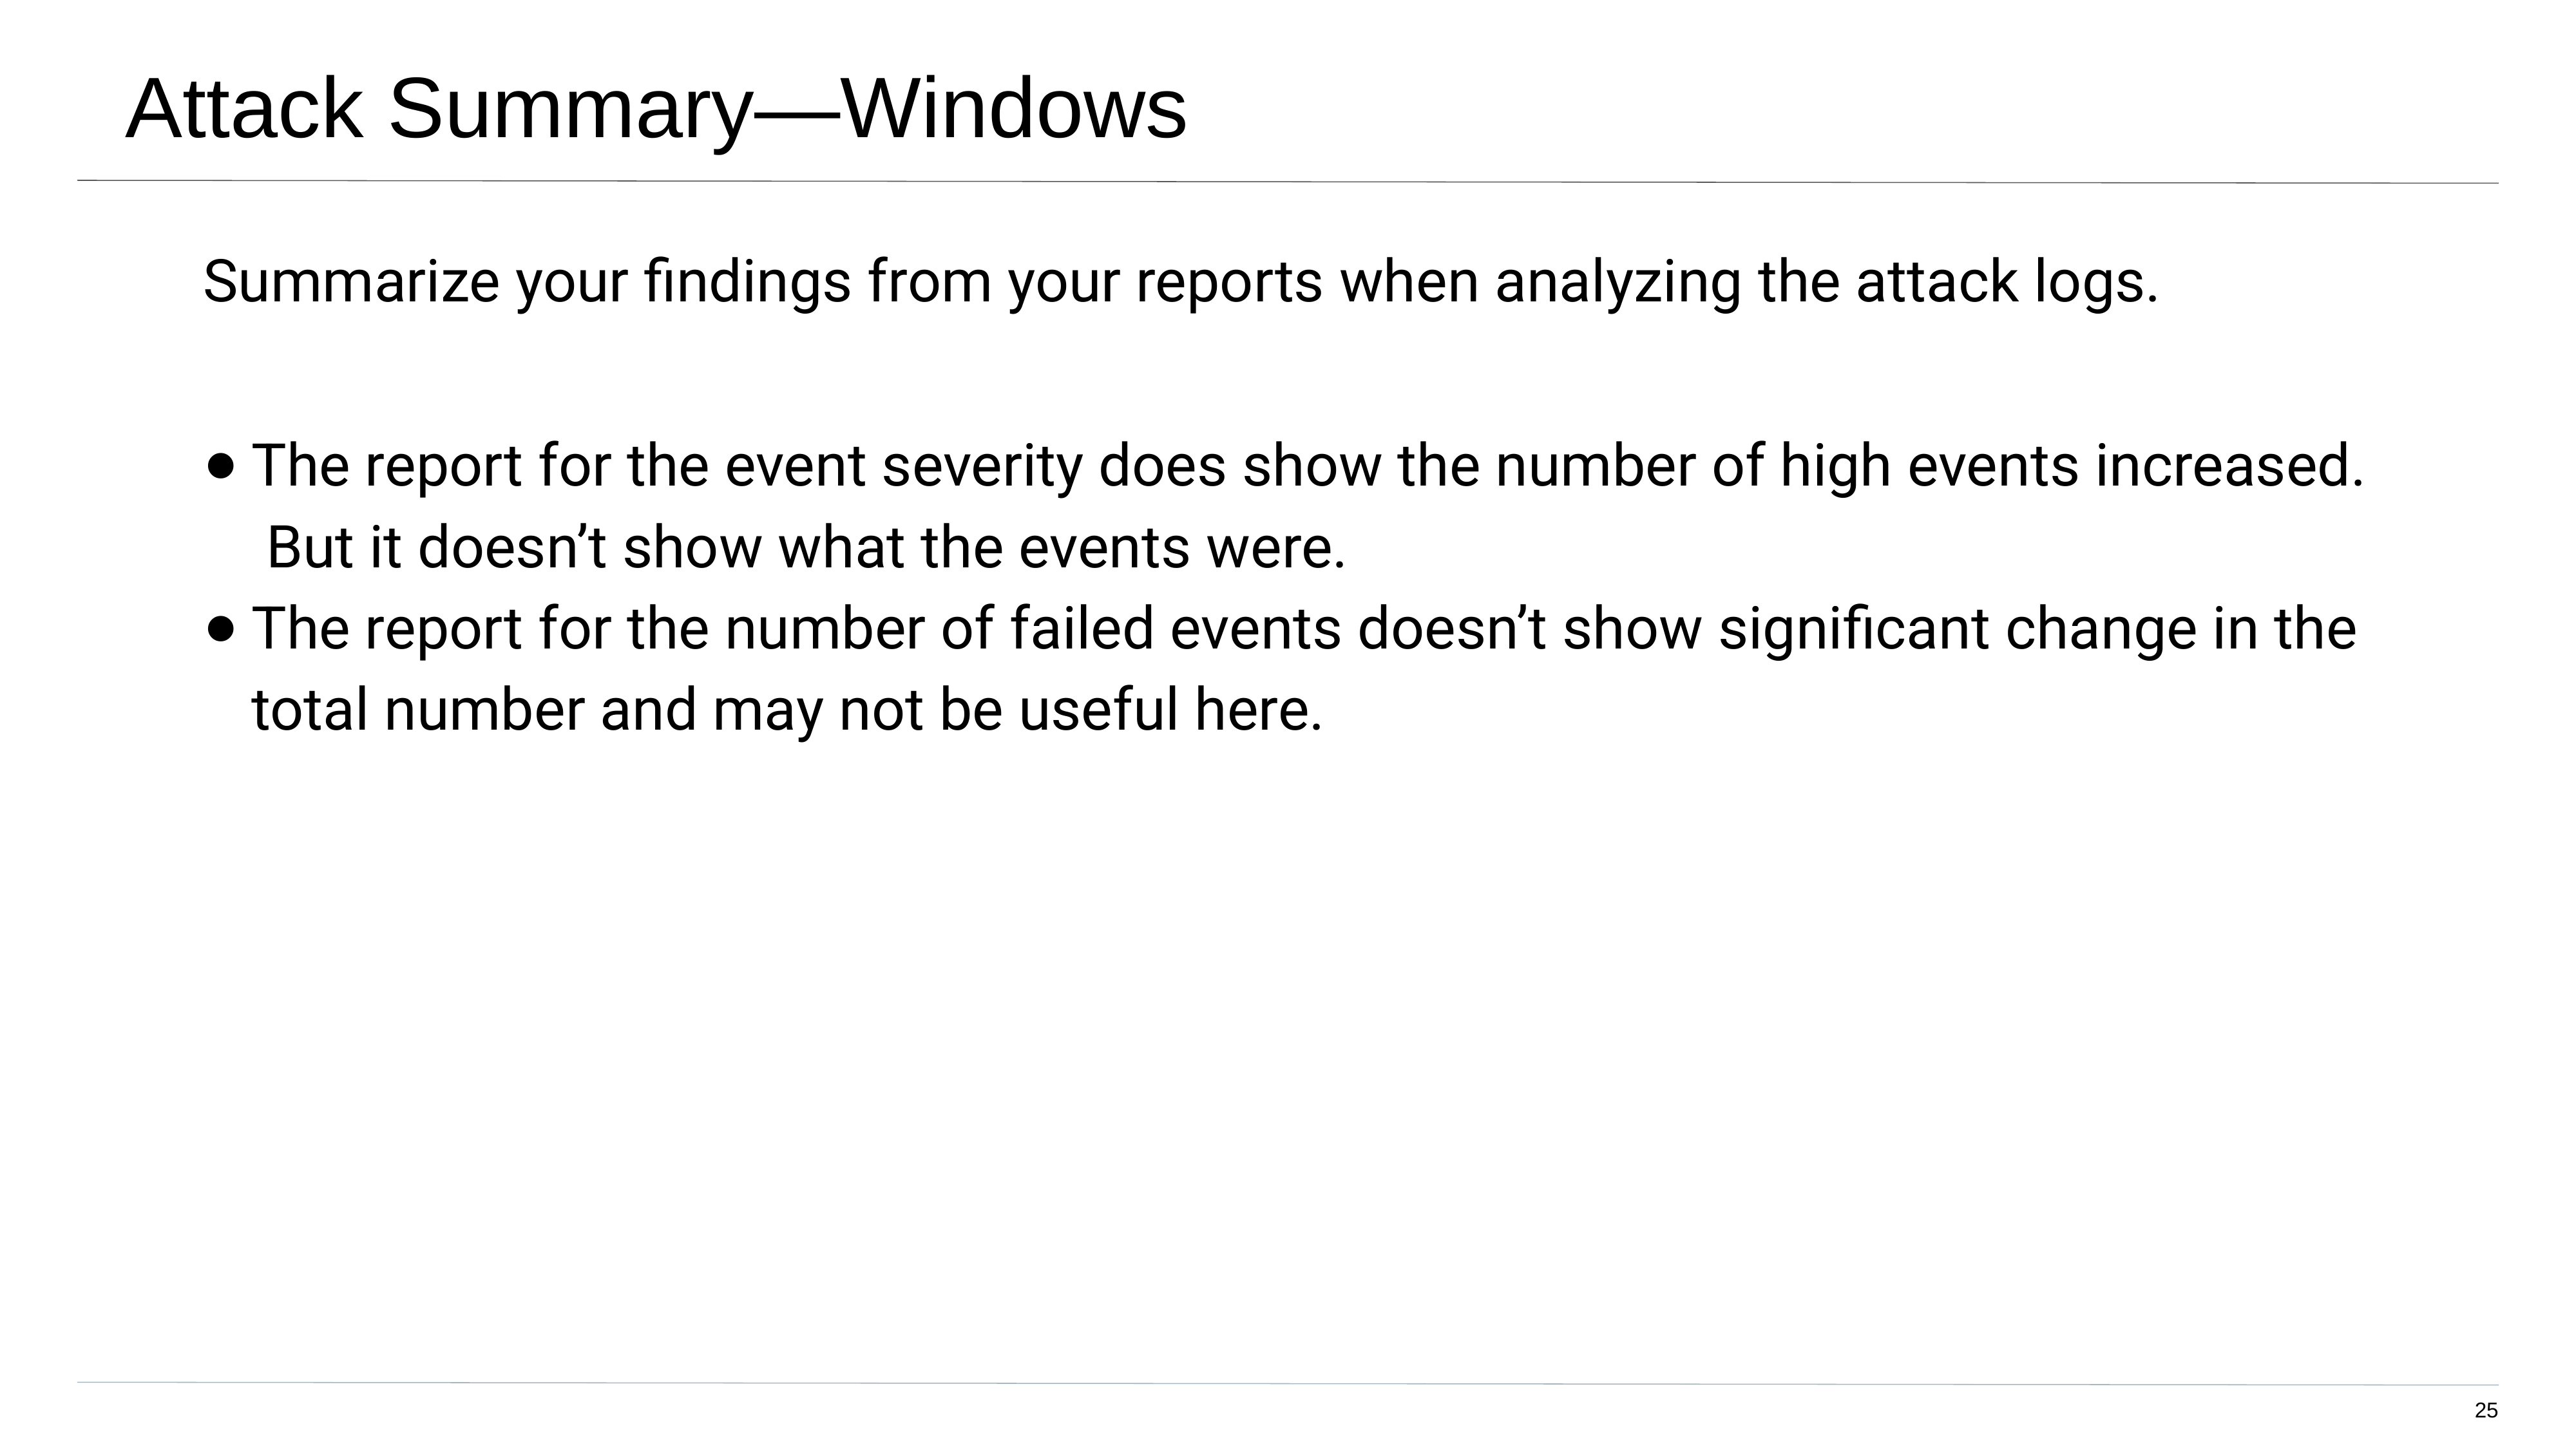

# Attack Summary—Windows
Summarize your findings from your reports when analyzing the attack logs.

The report for the event severity does show the number of high events increased.  But it doesn’t show what the events were.
The report for the number of failed events doesn’t show significant change in the total number and may not be useful here.

25